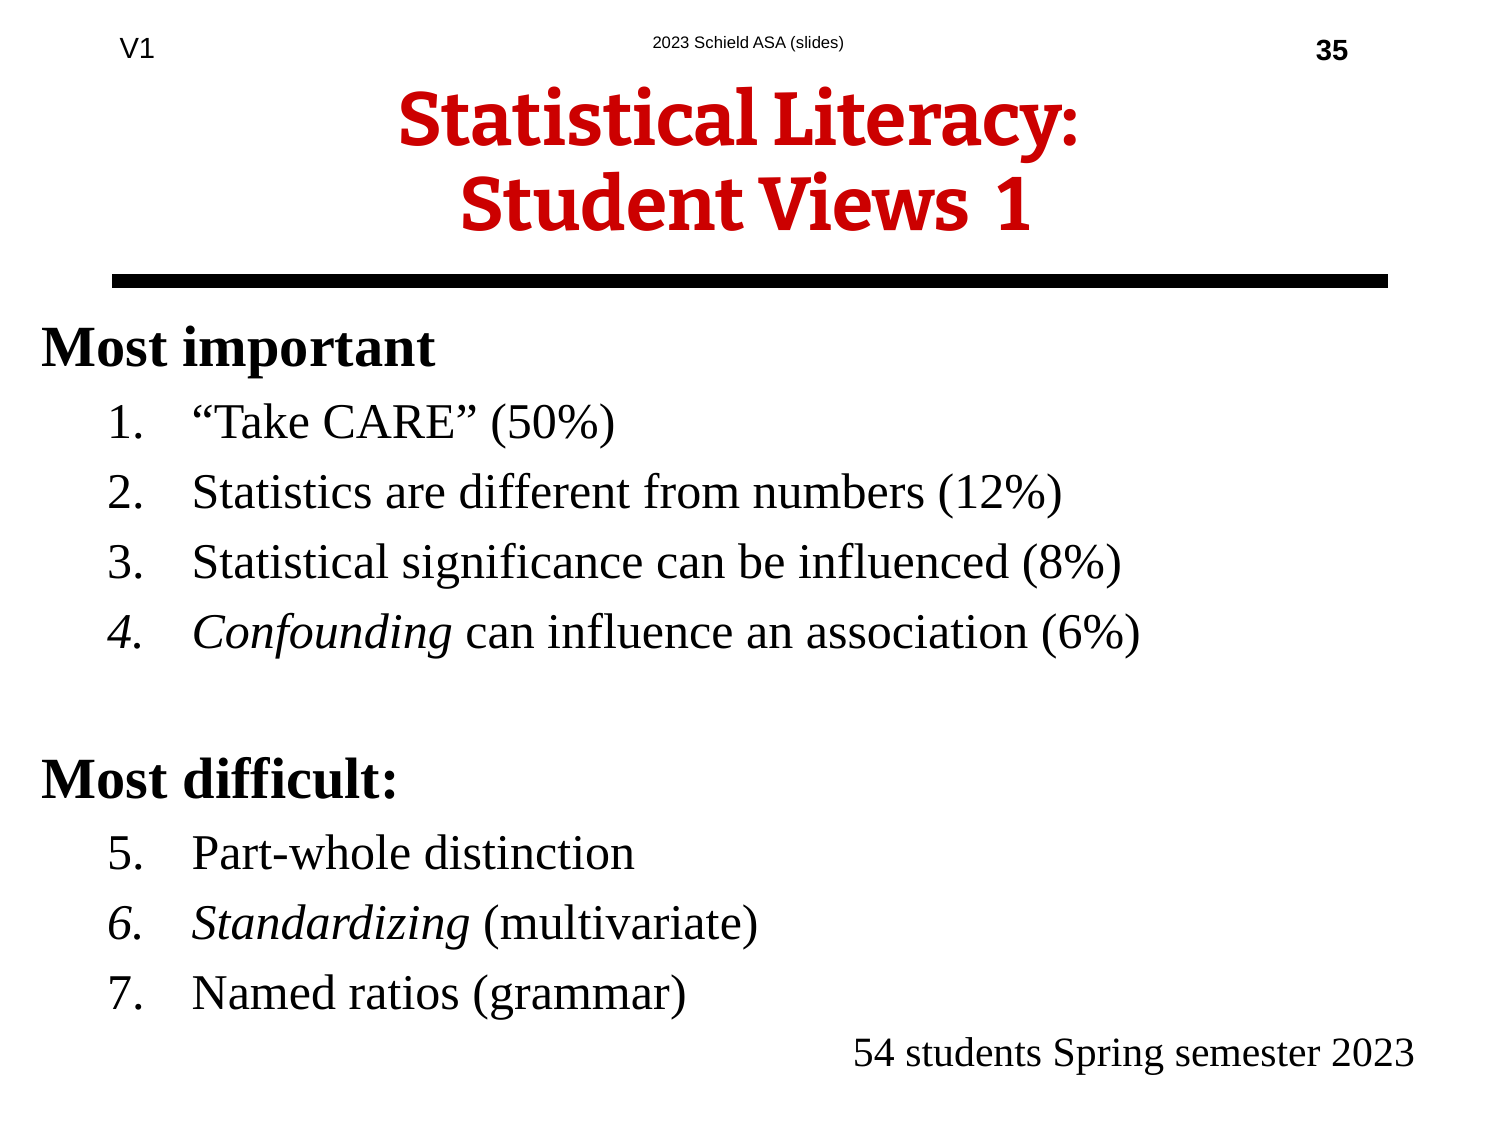

35
# Statistical Literacy: Student Views  1
Most important
“Take CARE” (50%)
Statistics are different from numbers (12%)
Statistical significance can be influenced (8%)
Confounding can influence an association (6%)
Most difficult:
Part-whole distinction
Standardizing (multivariate)
Named ratios (grammar)

54 students Spring semester 2023